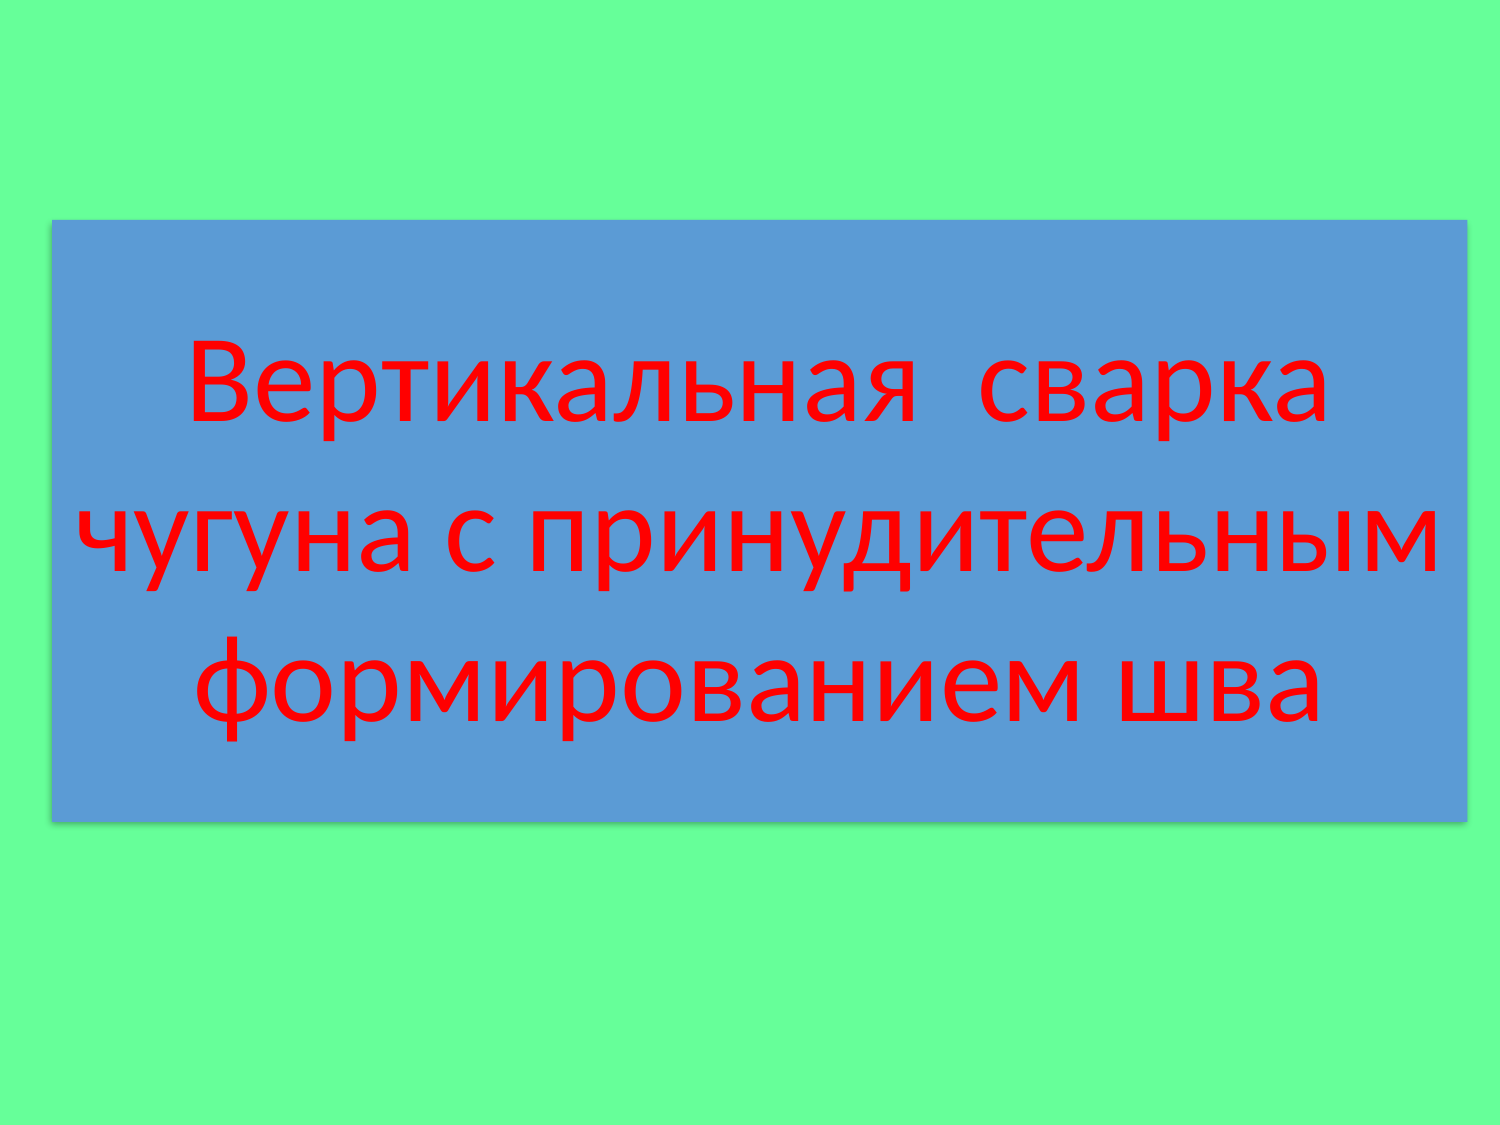

Вертикальная  сварка чугуна с принудительным формированием шва